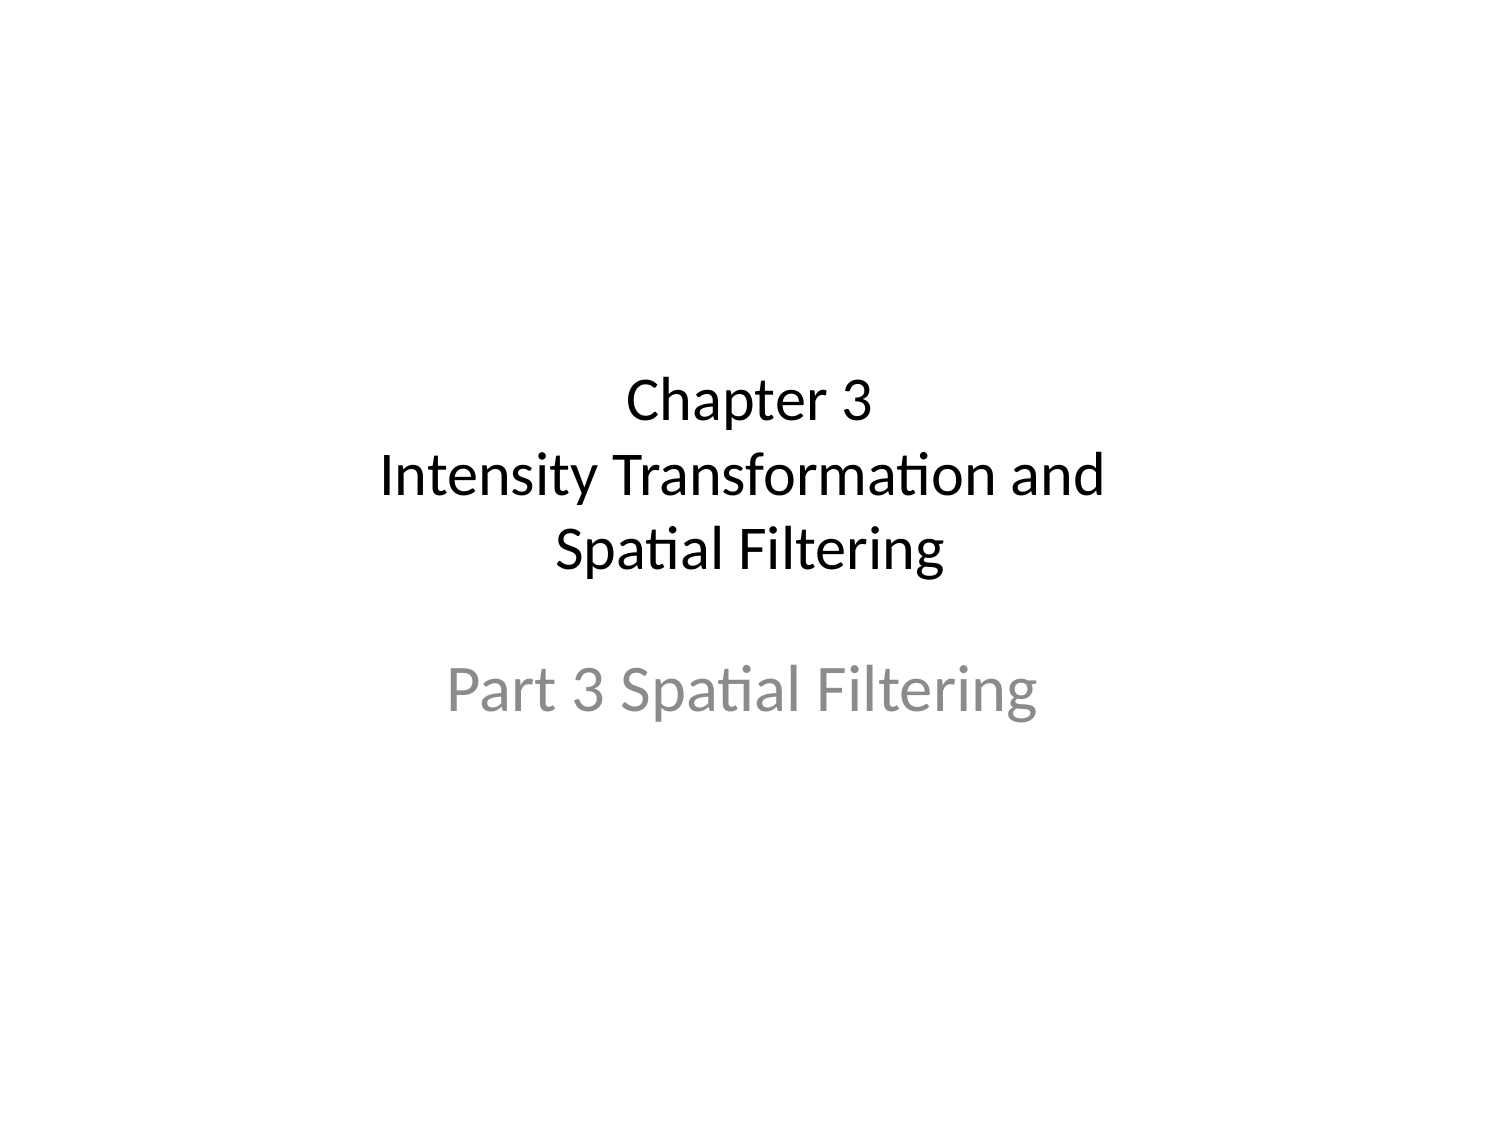

# Chapter 3 Intensity Transformation and Spatial Filtering
Part 3 Spatial Filtering